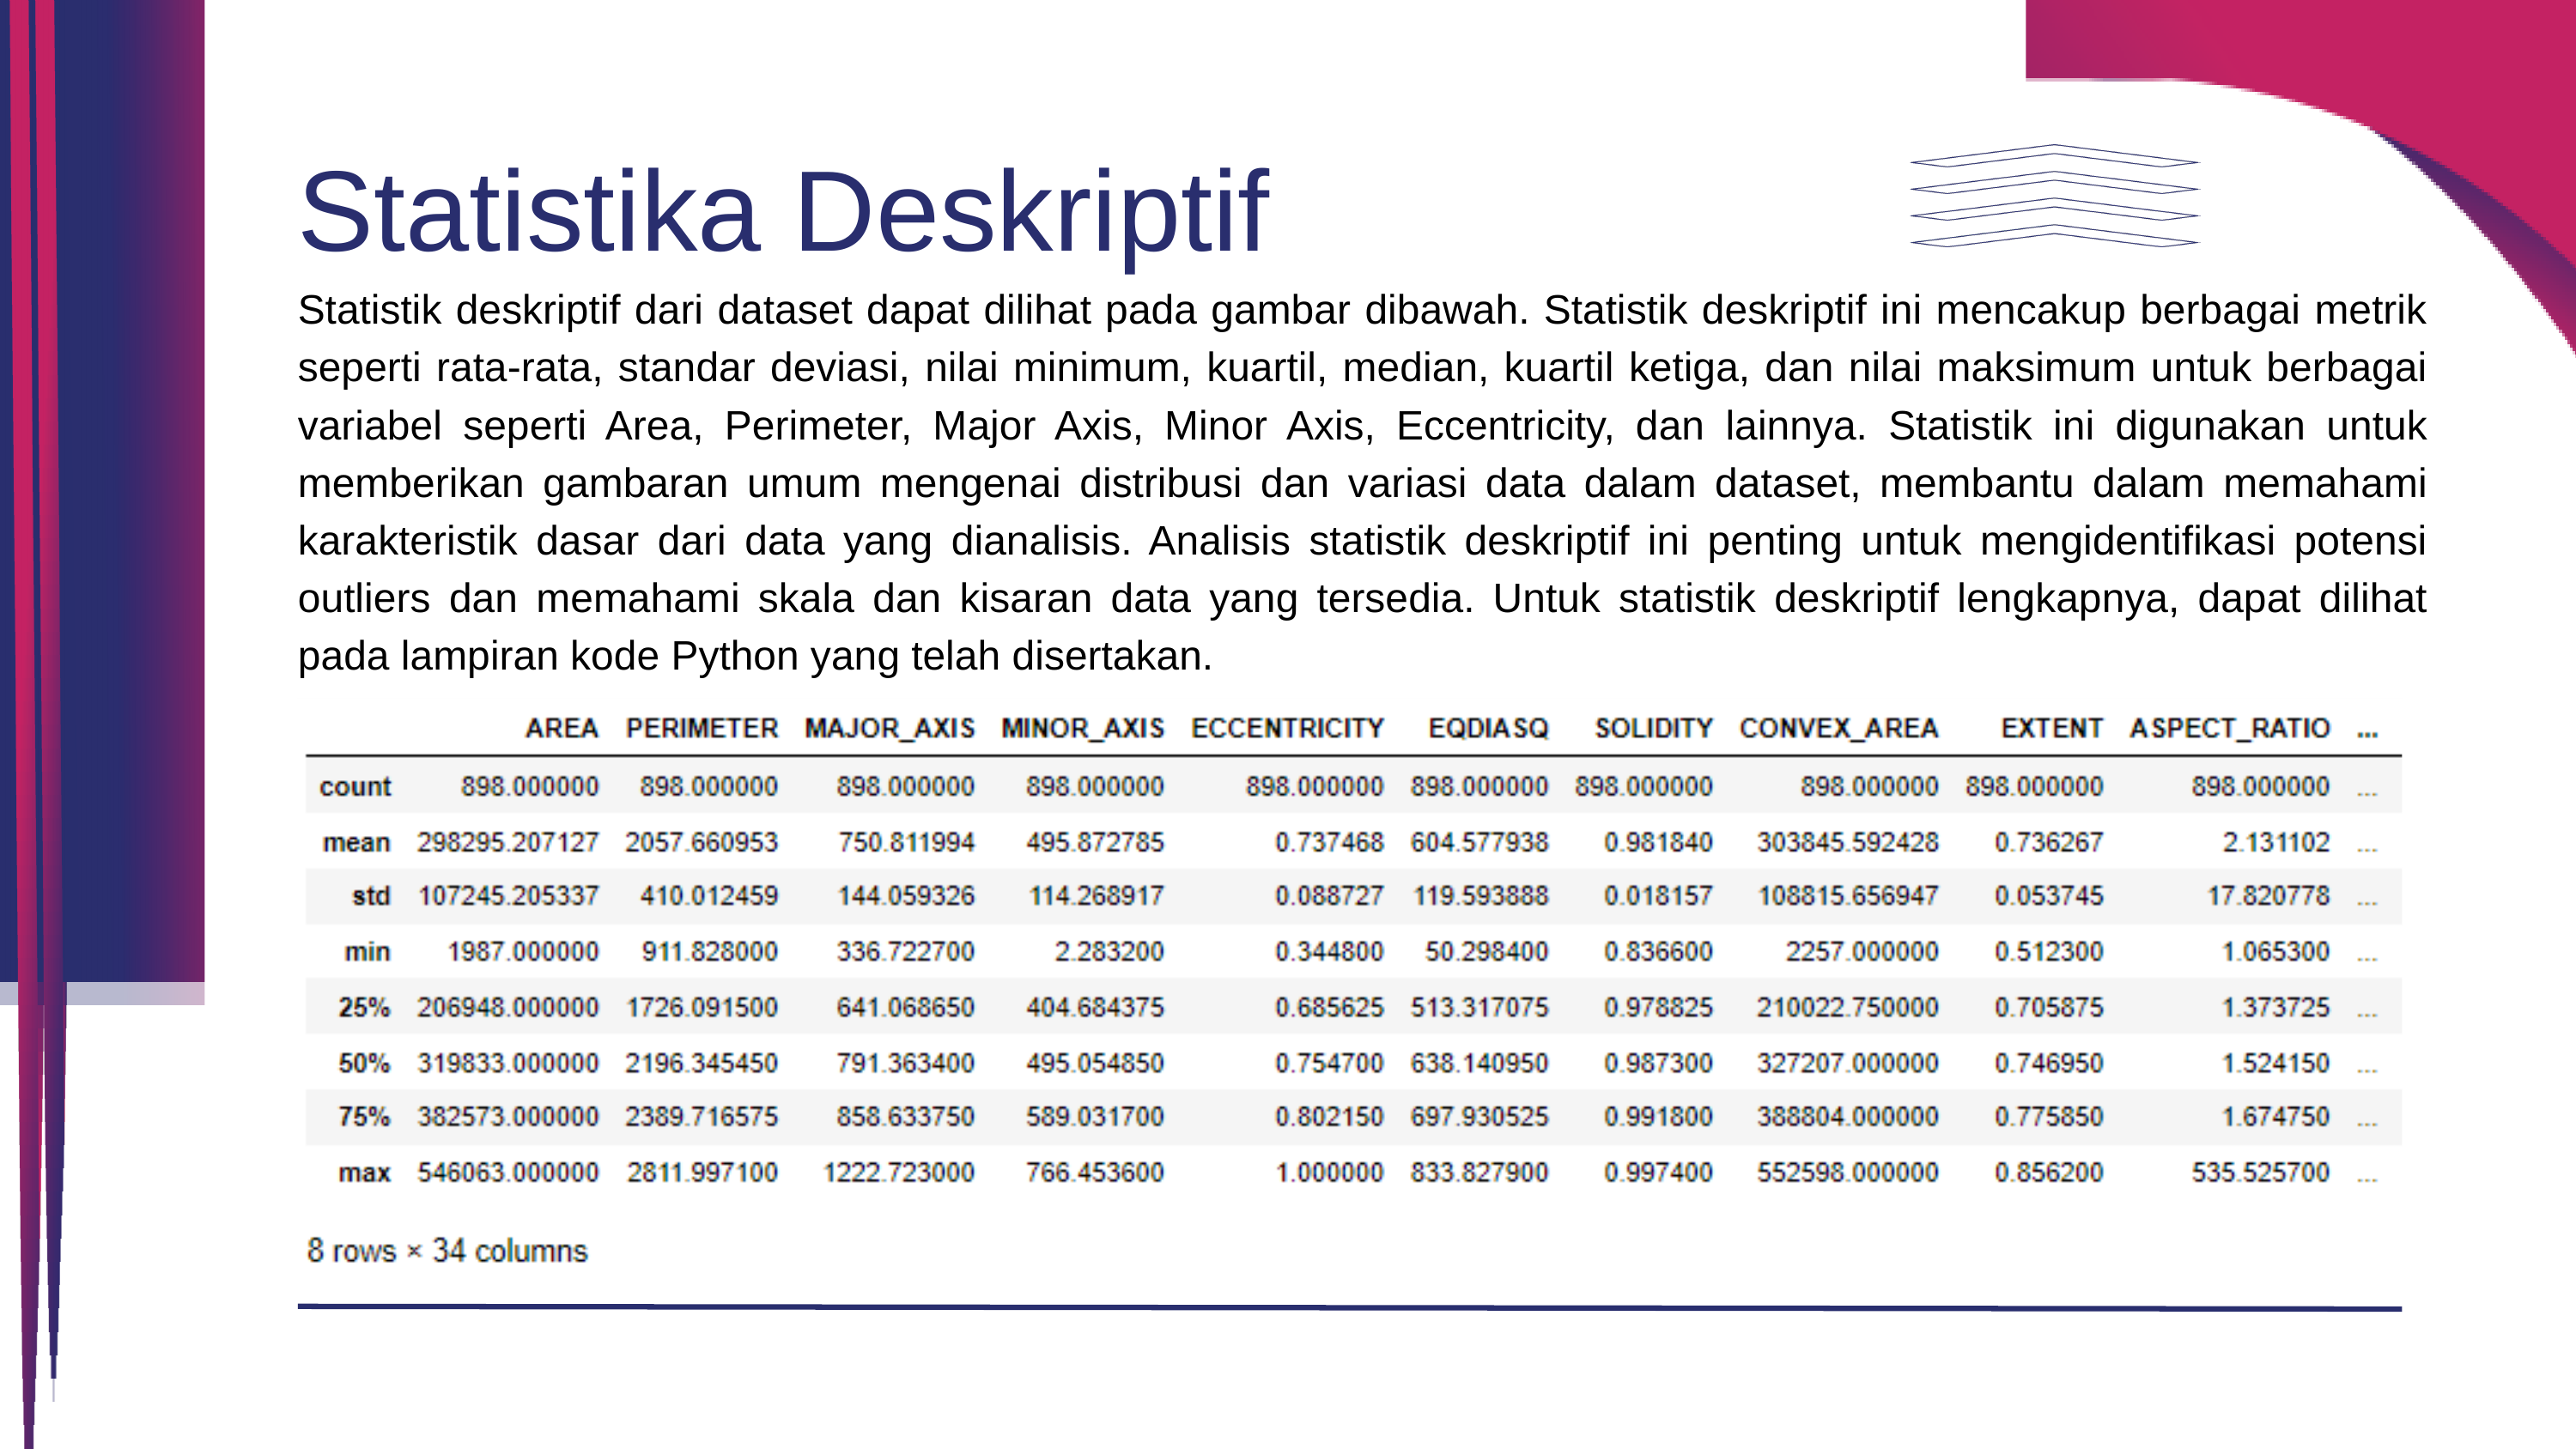

Statistika Deskriptif
Statistik deskriptif dari dataset dapat dilihat pada gambar dibawah. Statistik deskriptif ini mencakup berbagai metrik seperti rata-rata, standar deviasi, nilai minimum, kuartil, median, kuartil ketiga, dan nilai maksimum untuk berbagai variabel seperti Area, Perimeter, Major Axis, Minor Axis, Eccentricity, dan lainnya. Statistik ini digunakan untuk memberikan gambaran umum mengenai distribusi dan variasi data dalam dataset, membantu dalam memahami karakteristik dasar dari data yang dianalisis. Analisis statistik deskriptif ini penting untuk mengidentifikasi potensi outliers dan memahami skala dan kisaran data yang tersedia. Untuk statistik deskriptif lengkapnya, dapat dilihat pada lampiran kode Python yang telah disertakan.